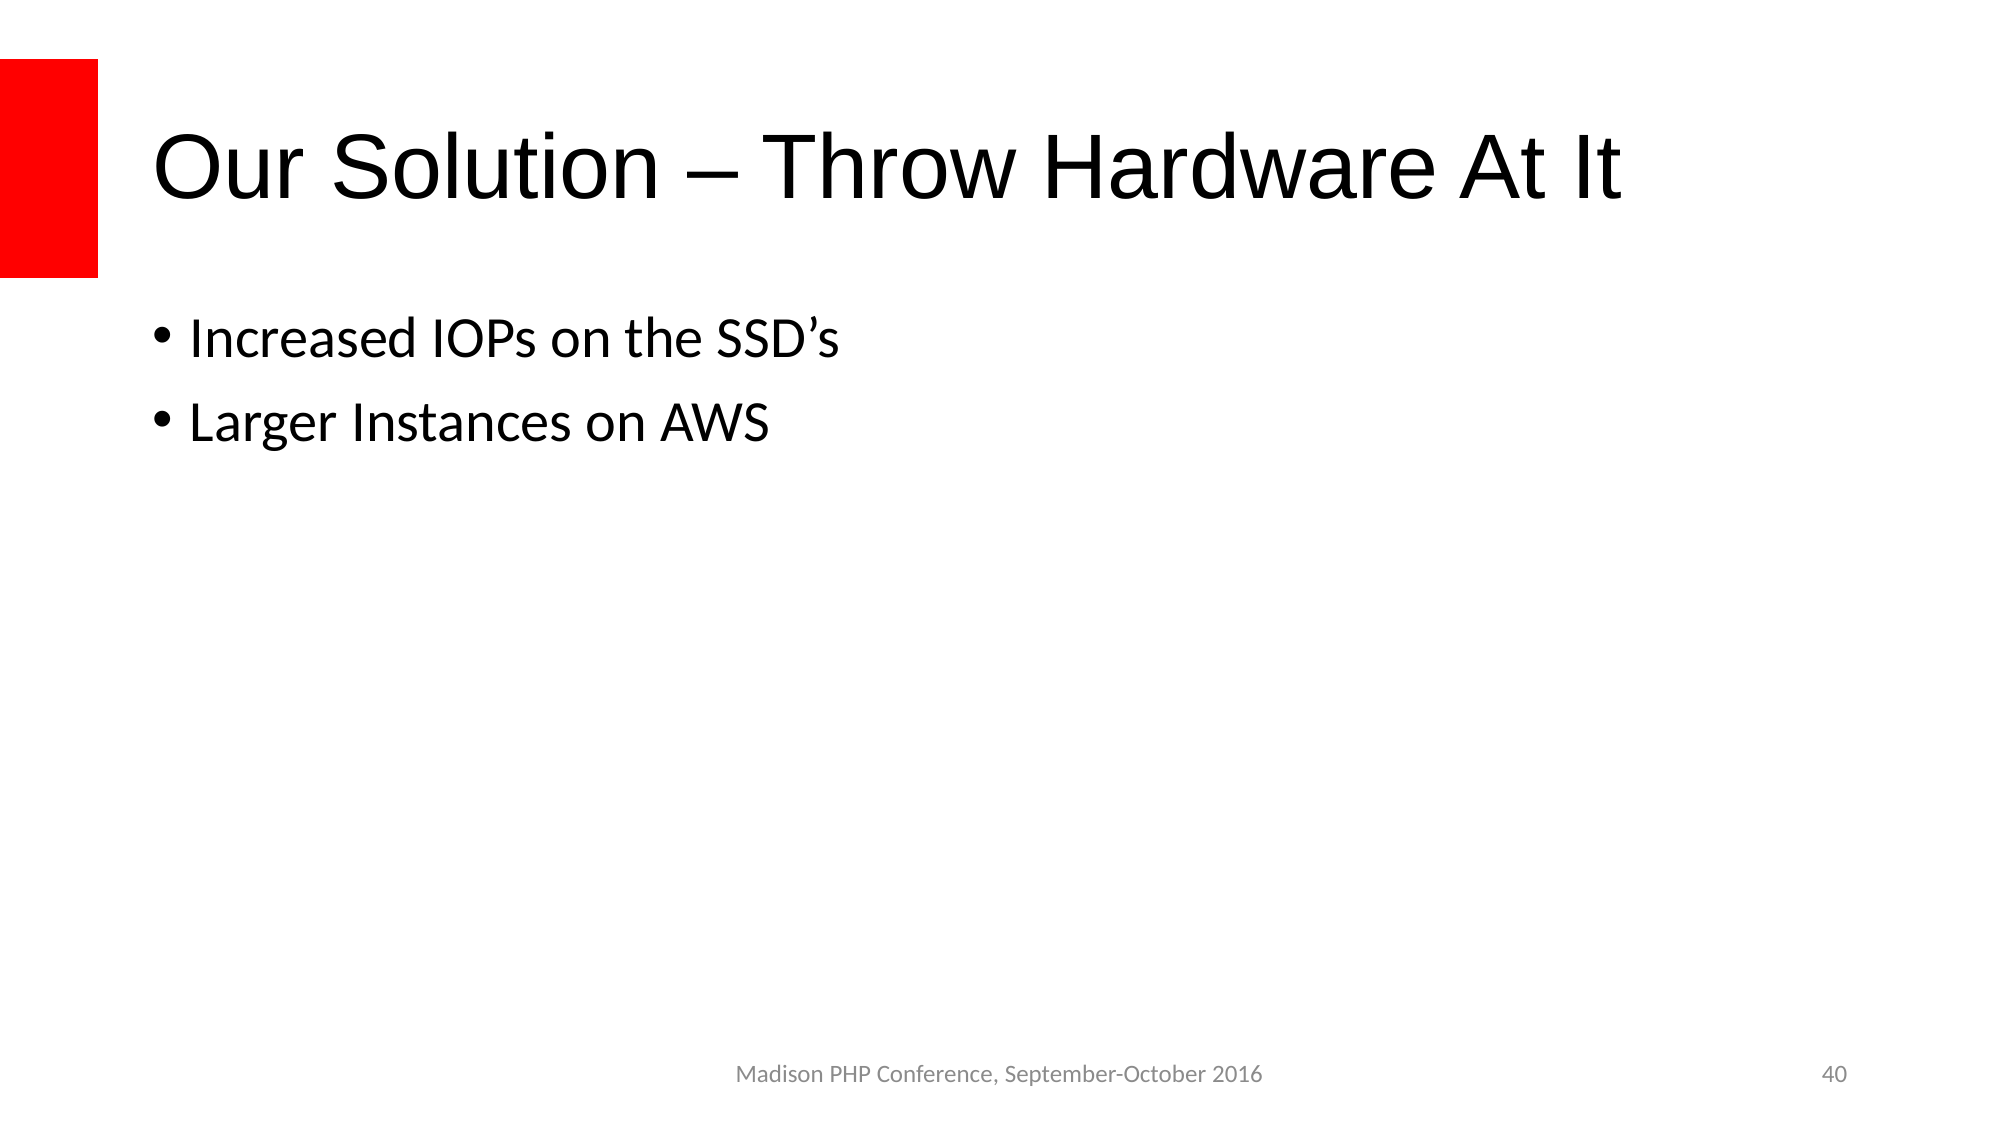

# Our Solution – Throw Hardware At It
Increased IOPs on the SSD’s
Larger Instances on AWS
Madison PHP Conference, September-October 2016
40